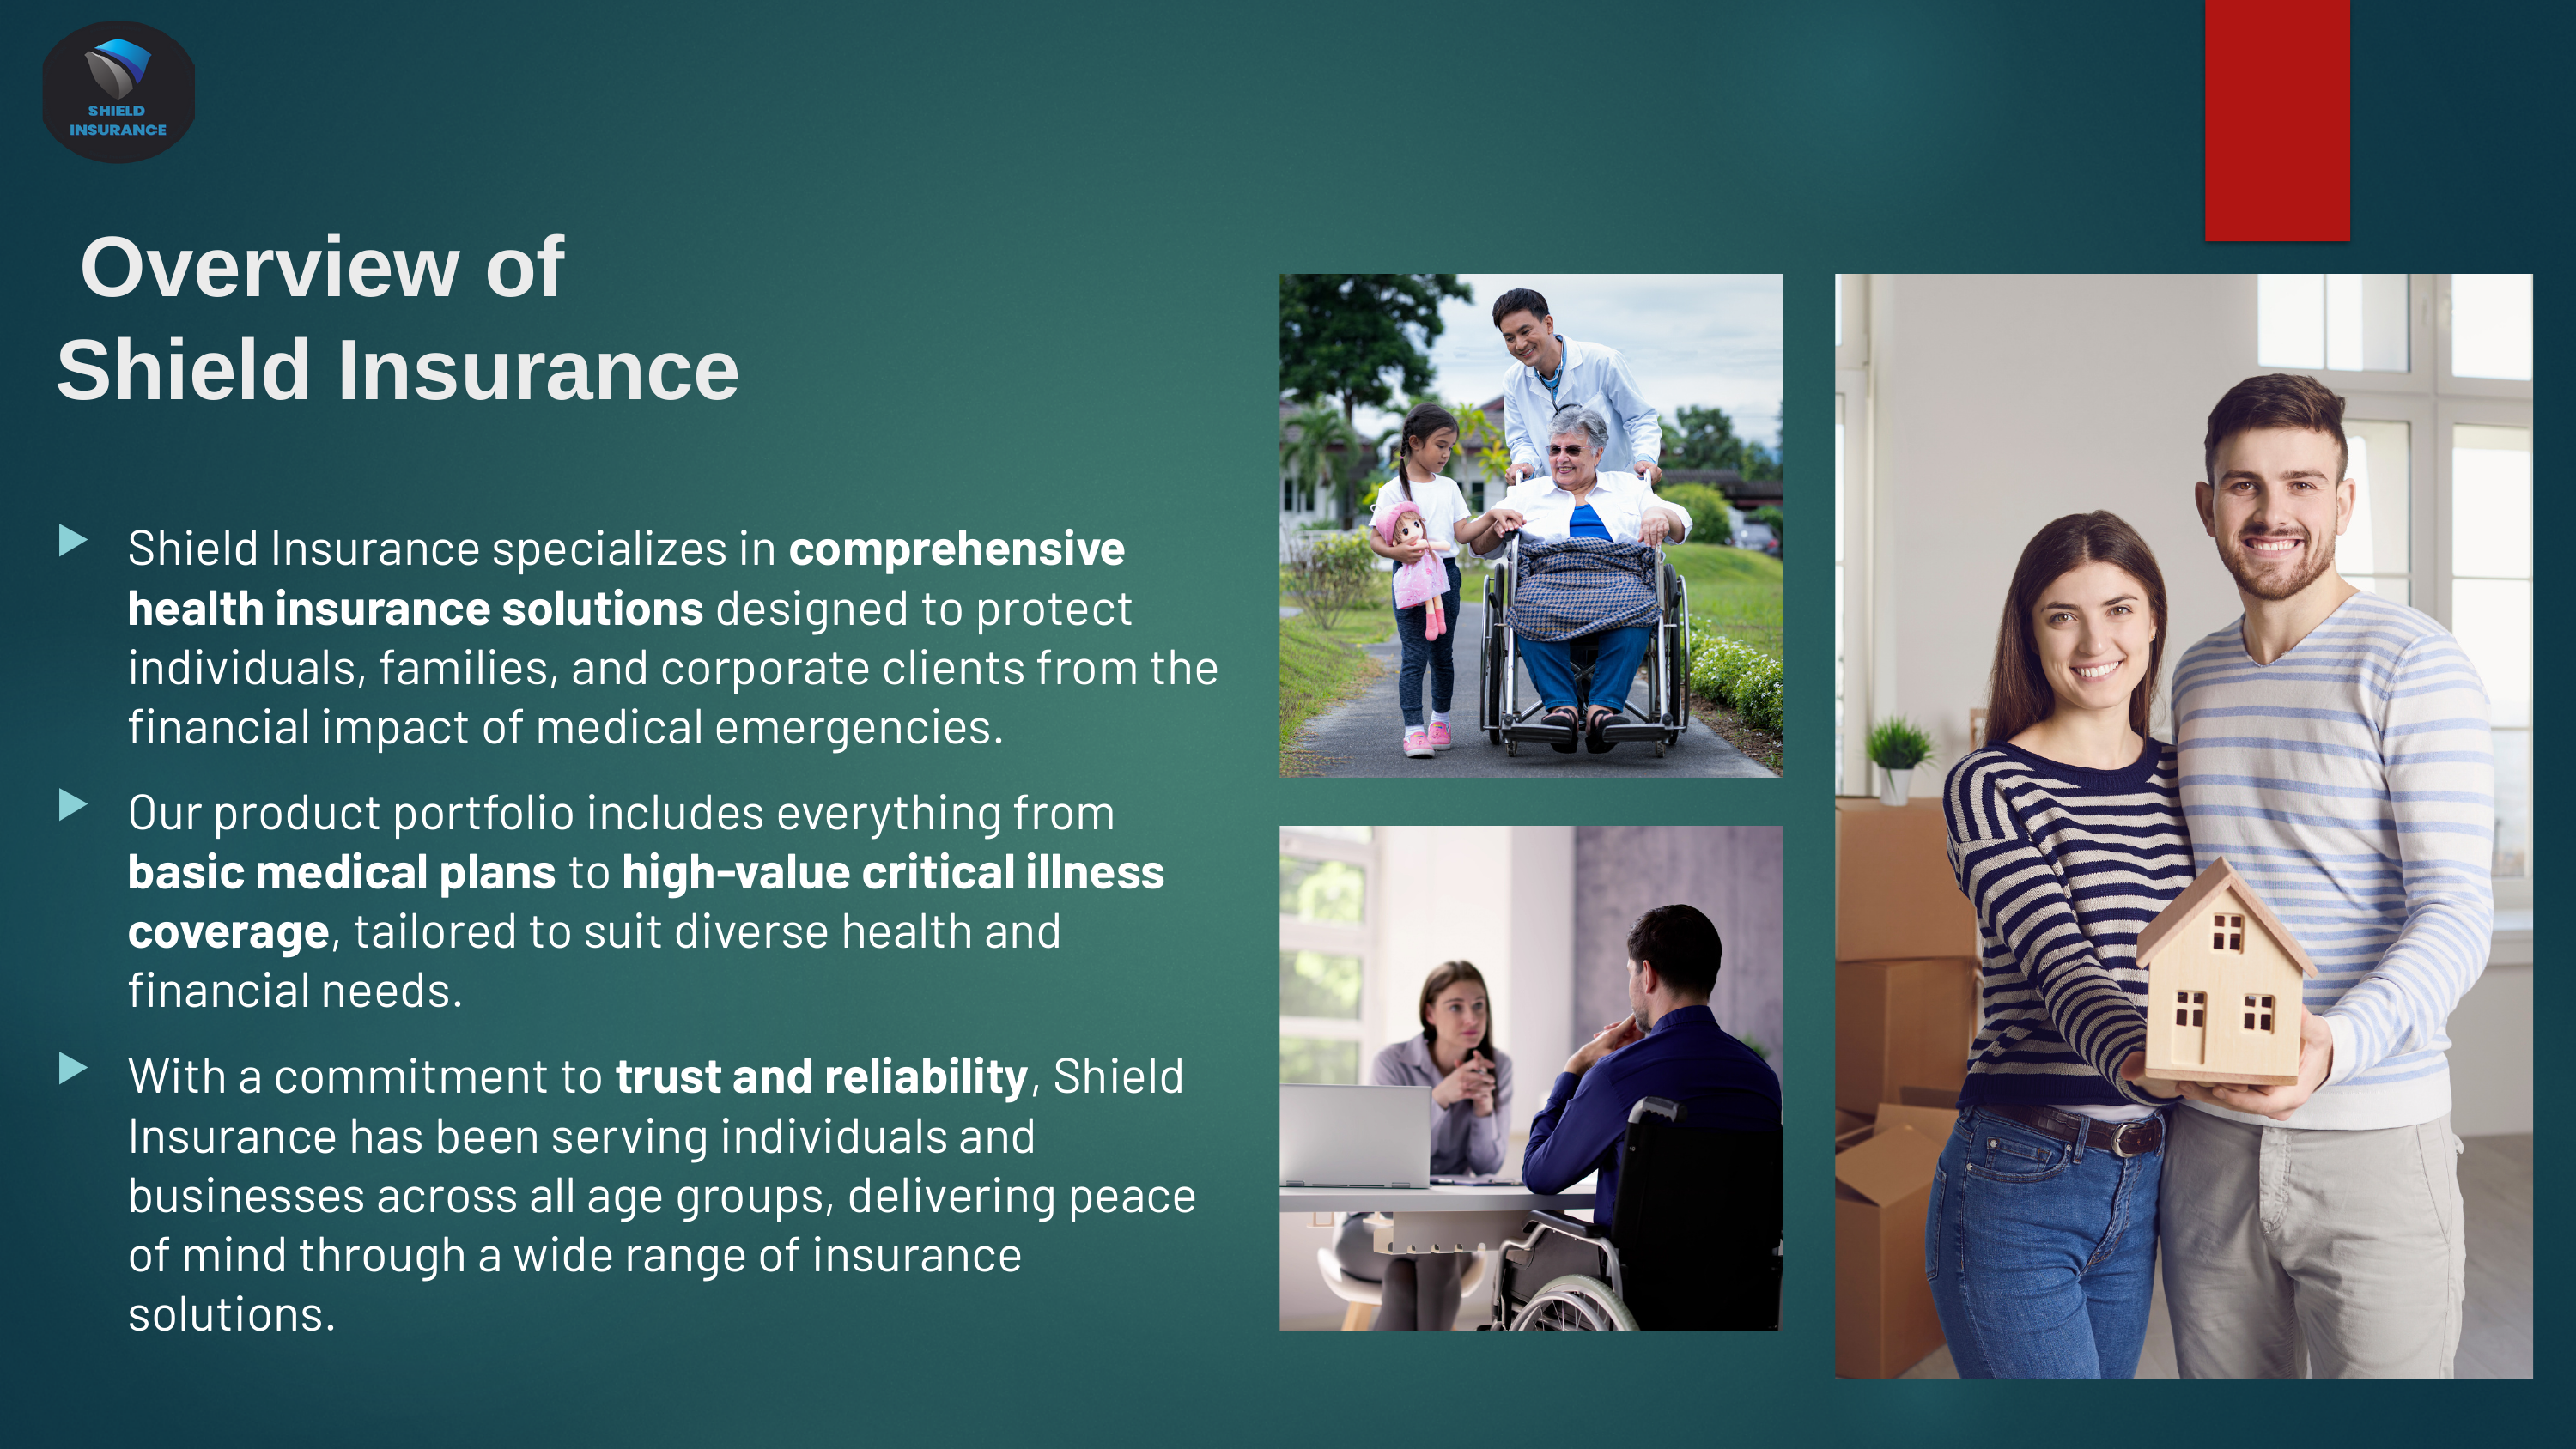

# Overview of Shield Insurance

Shield Insurance specializes in comprehensive health insurance solutions designed to protect individuals, families, and corporate clients from the financial impact of medical emergencies.
Our product portfolio includes everything from basic medical plans to high-value critical illness coverage, tailored to suit diverse health and financial needs.
With a commitment to trust and reliability, Shield Insurance has been serving individuals and businesses across all age groups, delivering peace of mind through a wide range of insurance solutions.